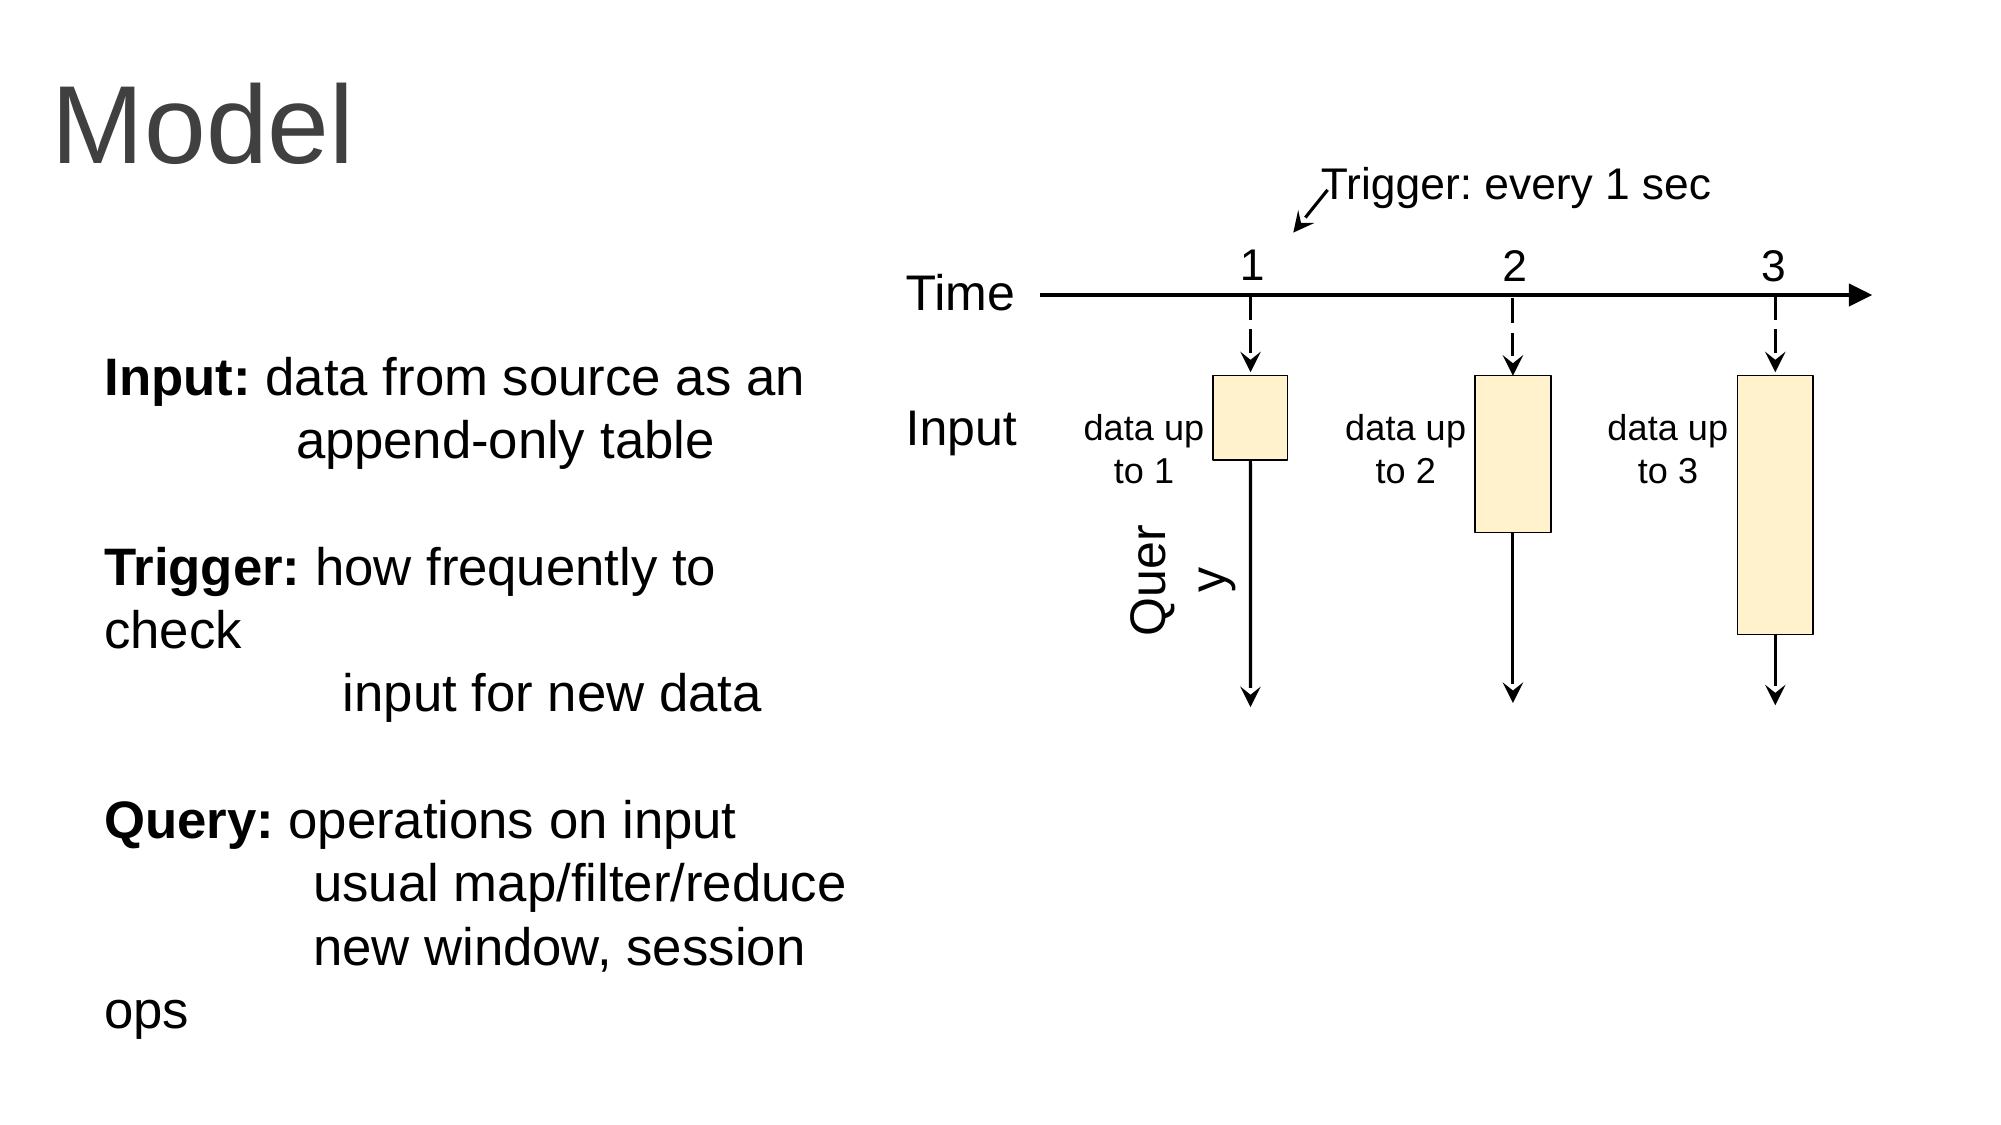

Model
Trigger: every 1 sec
1
2
3
Time

data up
to 3
Input: data from source as an
             append-only table

Trigger: how frequently to check
	      input for new data

Query: operations on input
	    usual map/filter/reduce
	    new window, session ops

Input

data up
to 1
data up
to 2
Query